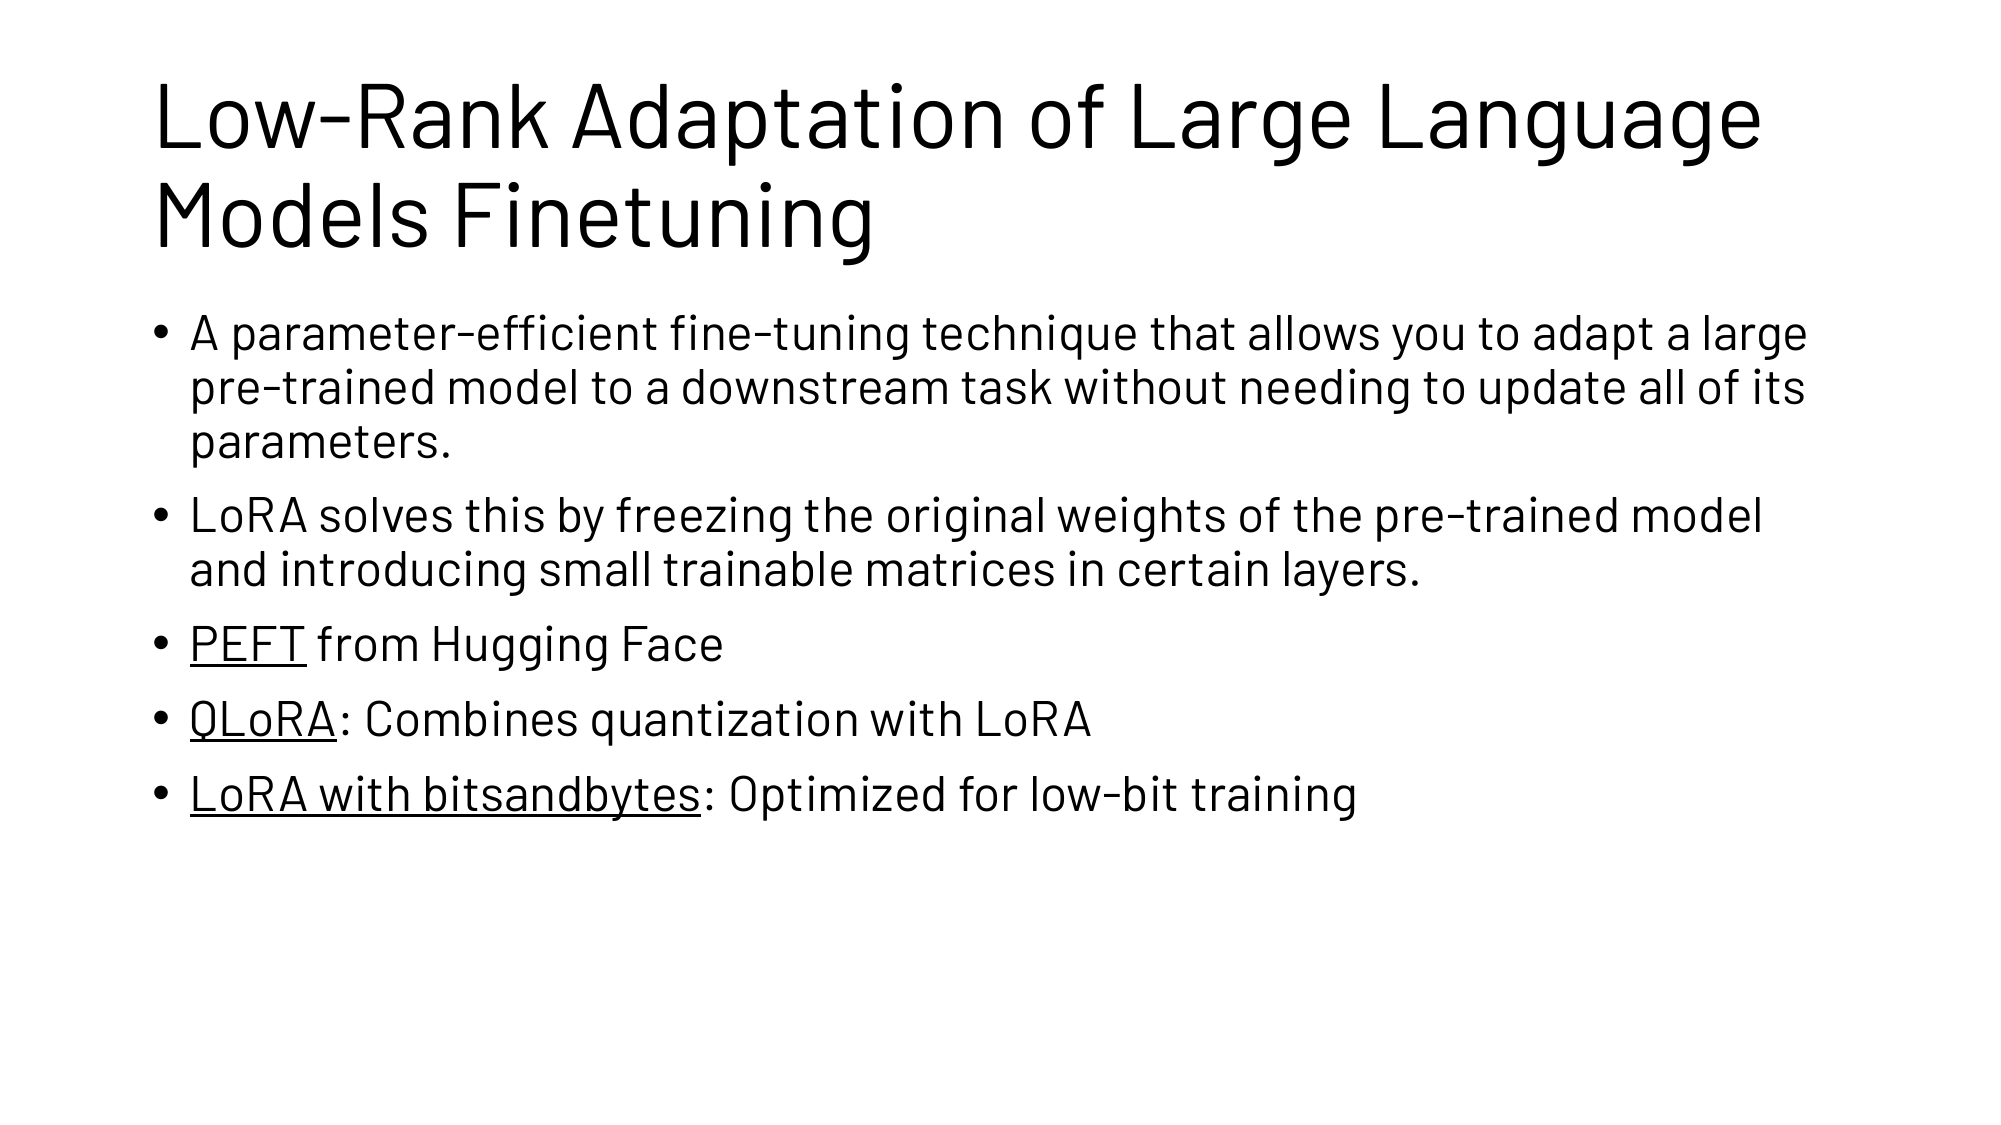

# Low-Rank Adaptation of Large Language Models Finetuning
A parameter-efficient fine-tuning technique that allows you to adapt a large pre-trained model to a downstream task without needing to update all of its parameters.
LoRA solves this by freezing the original weights of the pre-trained model and introducing small trainable matrices in certain layers.
PEFT from Hugging Face
QLoRA: Combines quantization with LoRA
LoRA with bitsandbytes: Optimized for low-bit training